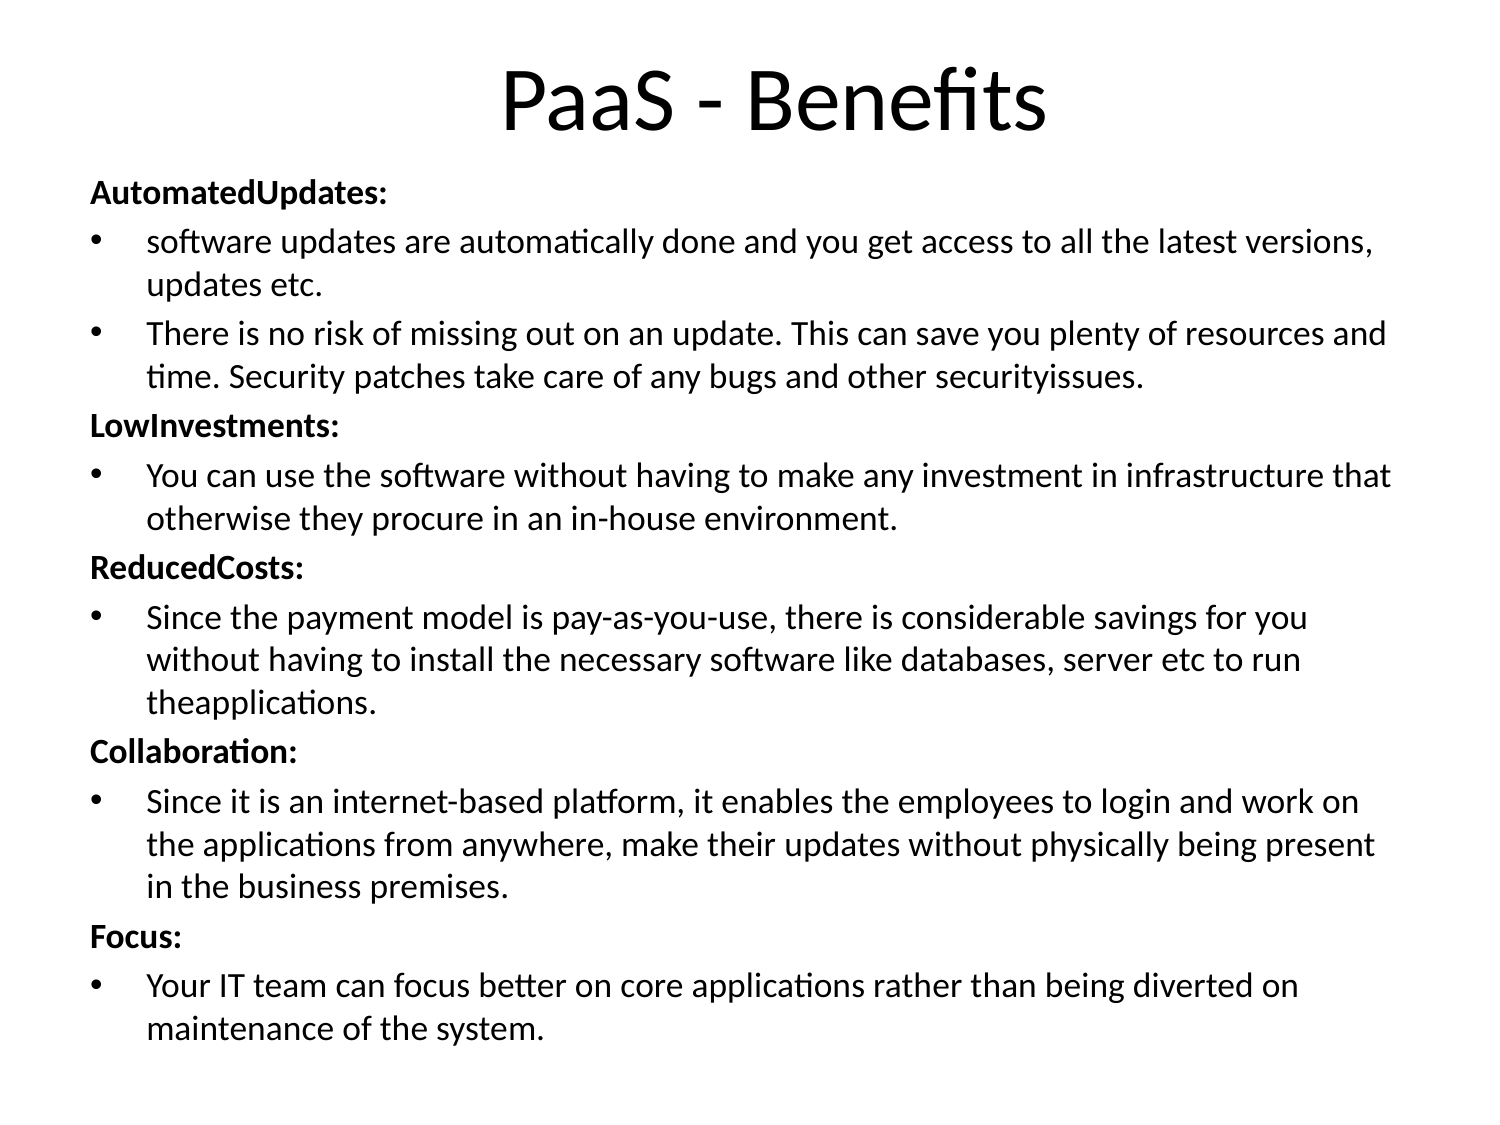

# PaaS - Benefits
AutomatedUpdates:
software updates are automatically done and you get access to all the latest versions, updates etc.
There is no risk of missing out on an update. This can save you plenty of resources and time. Security patches take care of any bugs and other securityissues.
LowInvestments:
You can use the software without having to make any investment in infrastructure that otherwise they procure in an in-house environment.
ReducedCosts:
Since the payment model is pay-as-you-use, there is considerable savings for you without having to install the necessary software like databases, server etc to run theapplications.
Collaboration:
Since it is an internet-based platform, it enables the employees to login and work on the applications from anywhere, make their updates without physically being present in the business premises.
Focus:
Your IT team can focus better on core applications rather than being diverted on maintenance of the system.